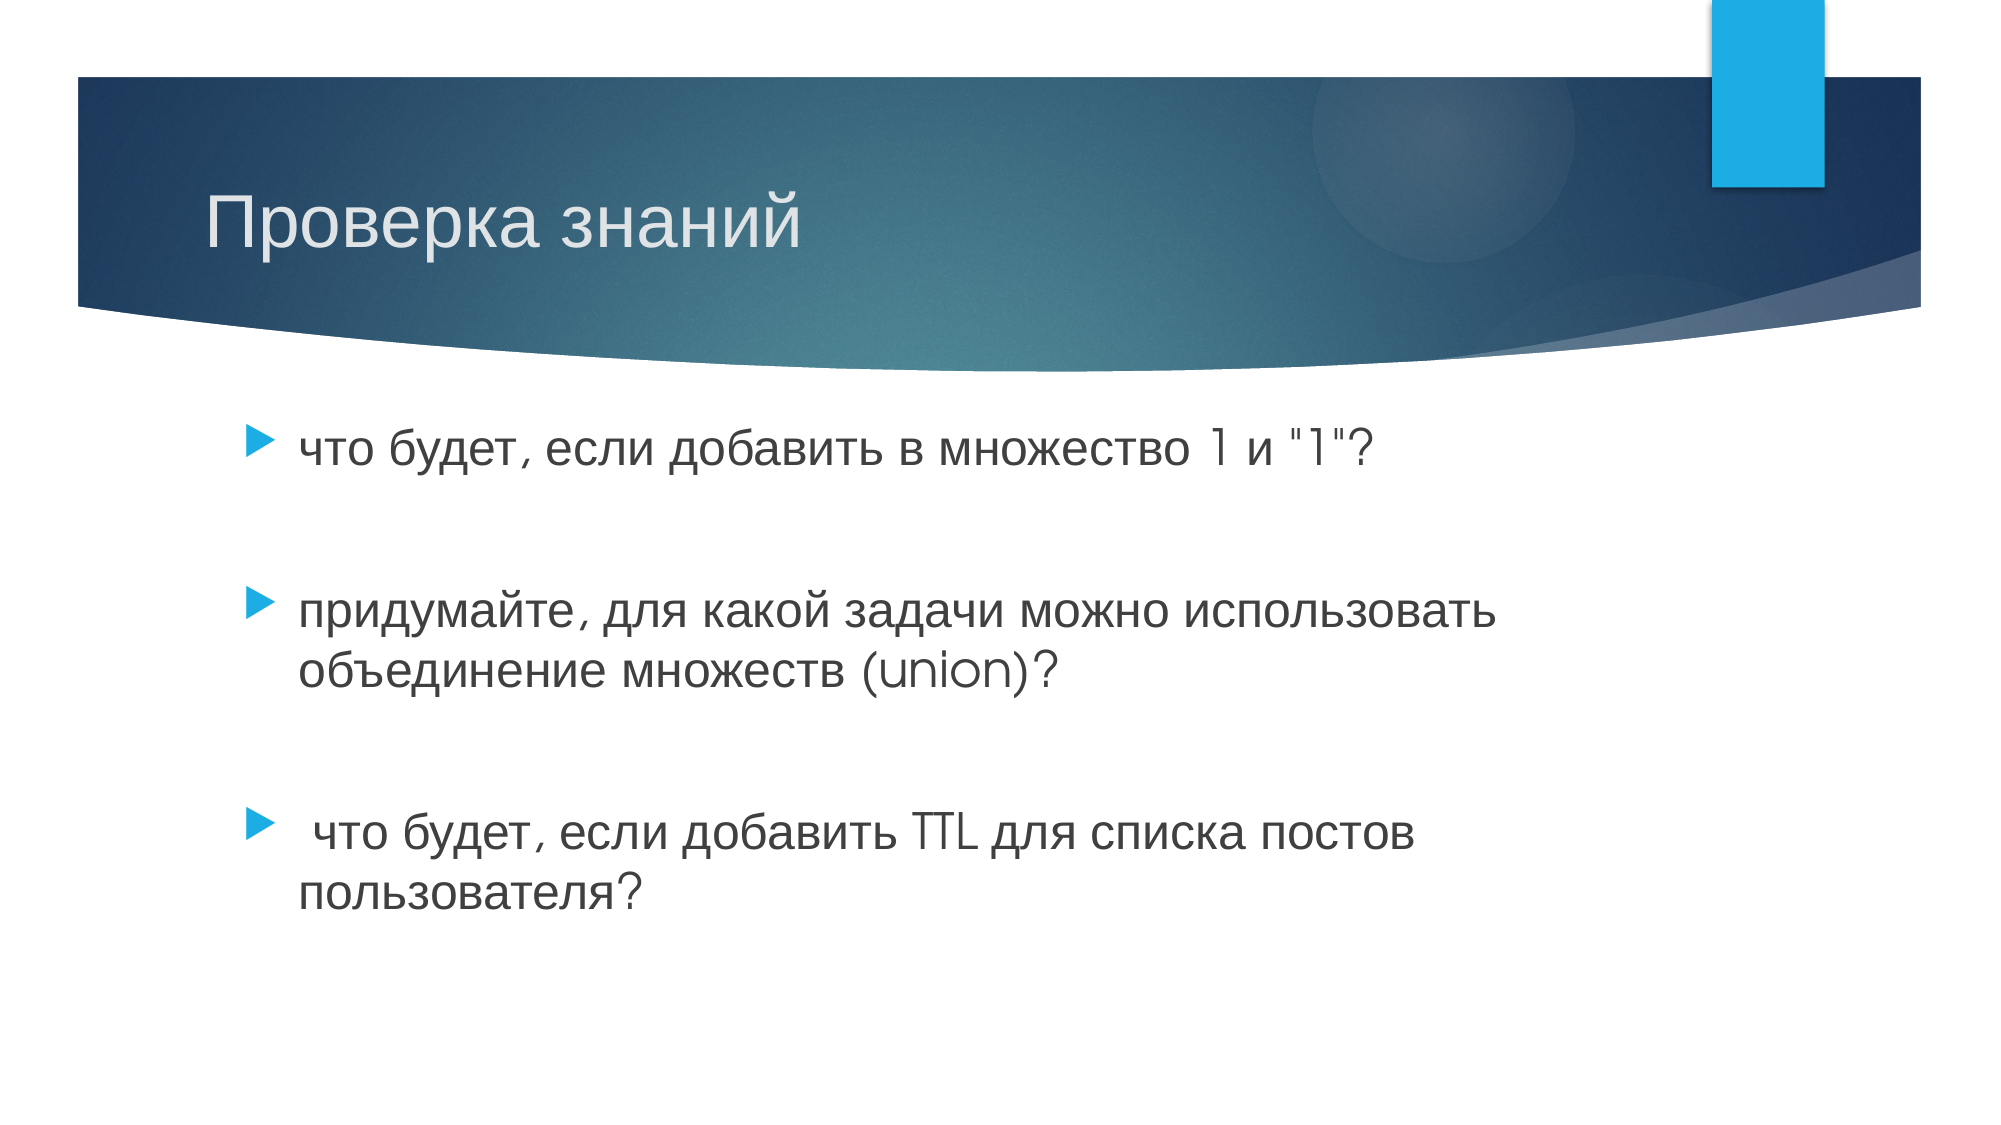

# Проверка знаний
что будет, если добавить в множество 1 и "1"?

придумайте, для какой задачи можно использовать объединение множеств (union)?

 что будет, если добавить TTL для списка постов пользователя?